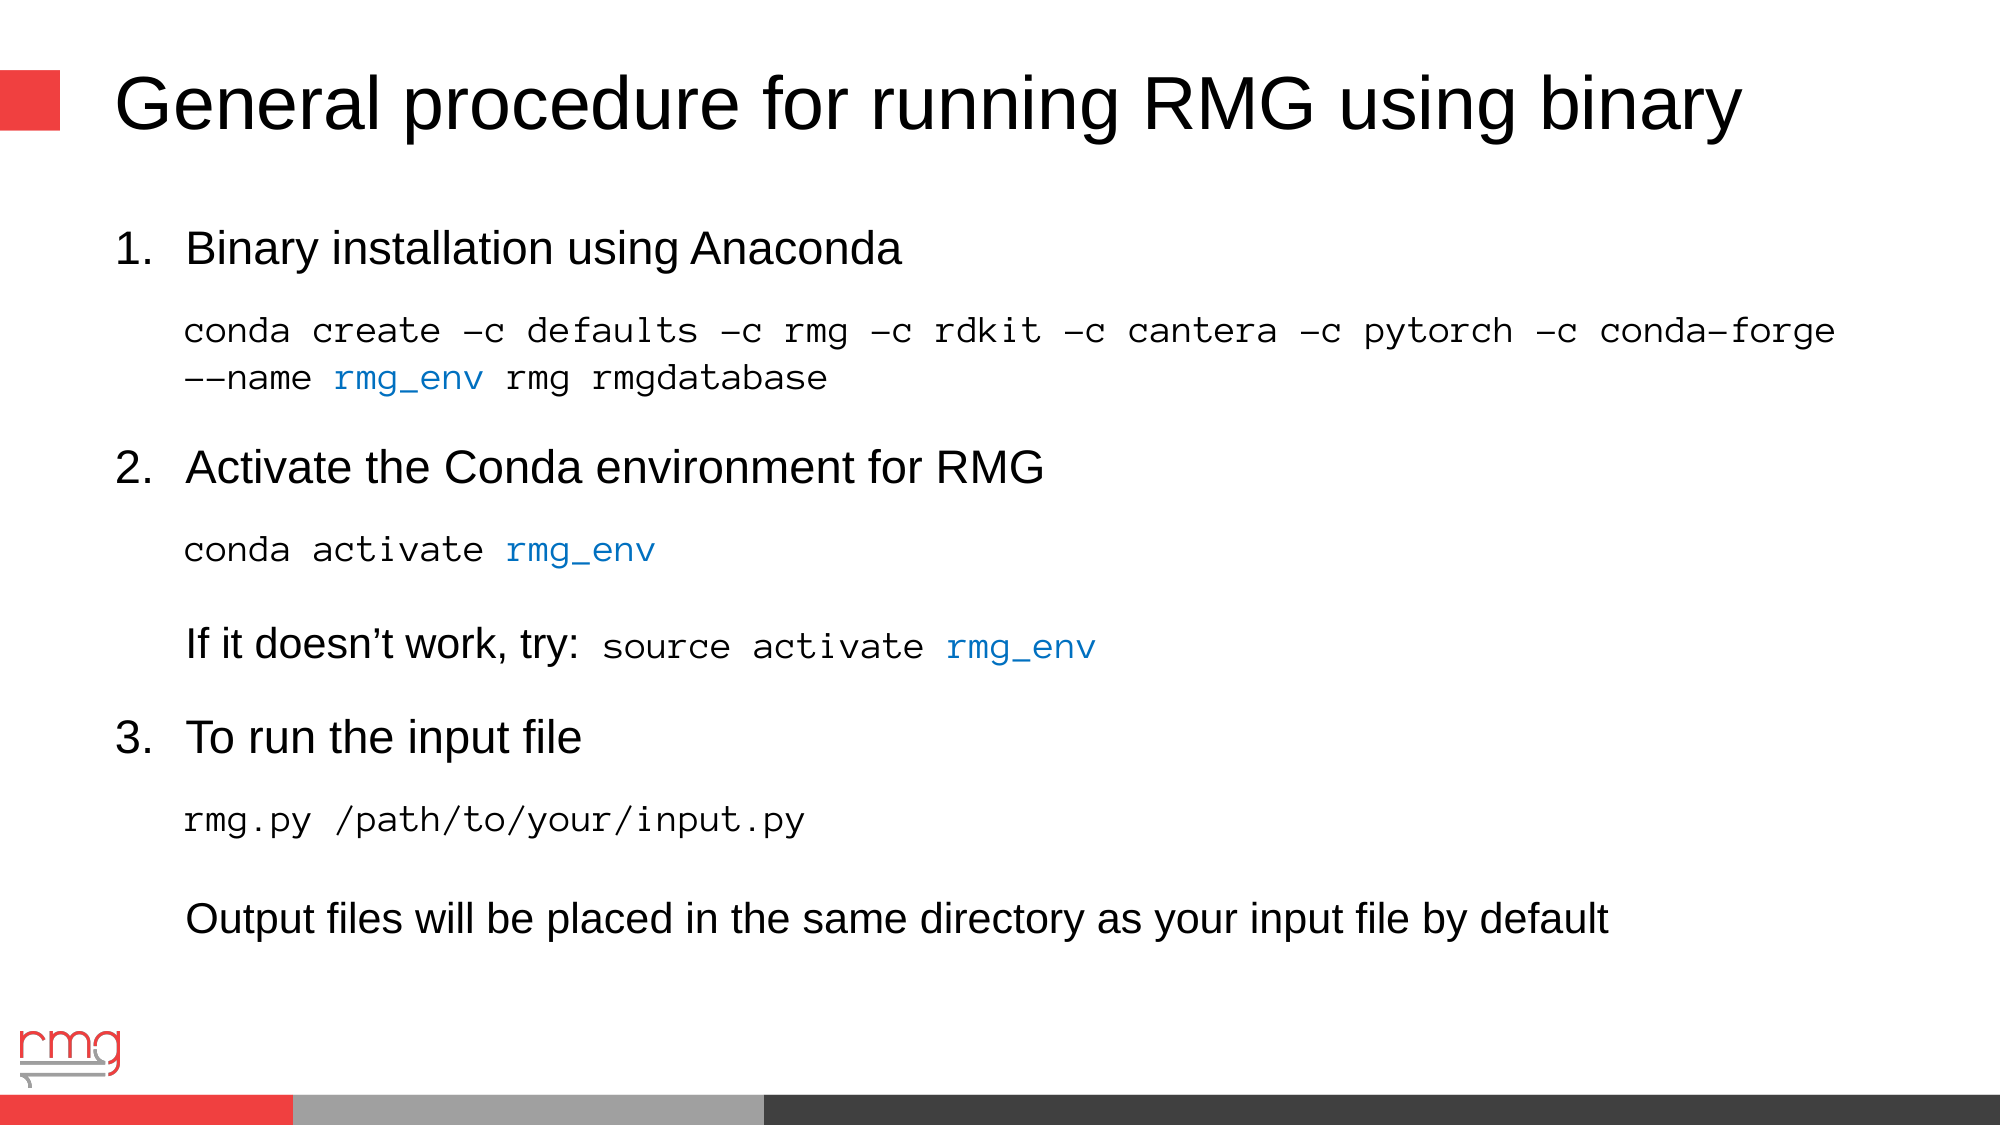

# General procedure for running RMG using binary
Binary installation using Anaconda
conda create -c defaults -c rmg -c rdkit -c cantera -c pytorch -c conda-forge --name rmg_env rmg rmgdatabase
Activate the Conda environment for RMG
conda activate rmg_env
If it doesn’t work, try:  source activate rmg_env
To run the input file
rmg.py /path/to/your/input.py
Output files will be placed in the same directory as your input file by default